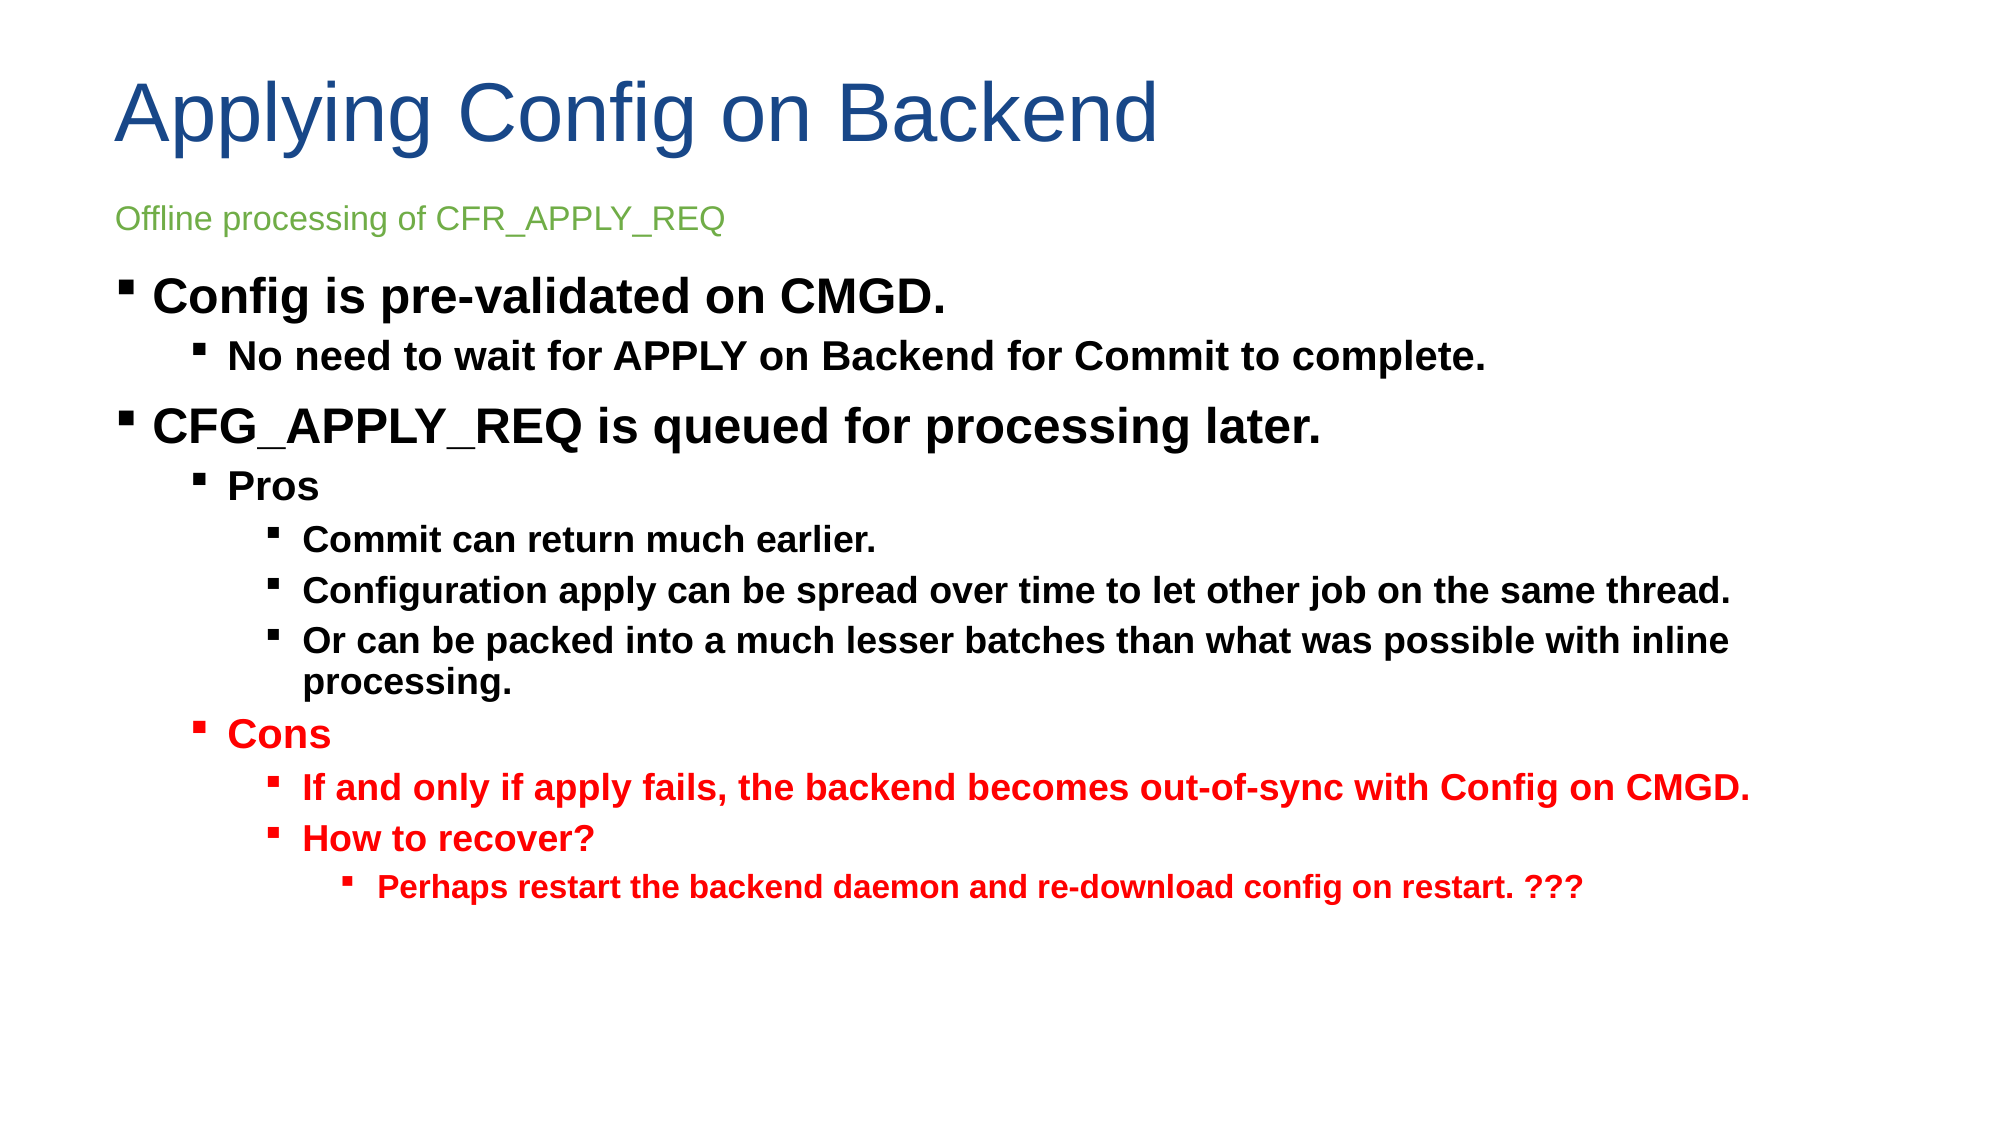

# Applying Config on Backend
Offline processing of CFR_APPLY_REQ
Config is pre-validated on CMGD.
No need to wait for APPLY on Backend for Commit to complete.
CFG_APPLY_REQ is queued for processing later.
Pros
Commit can return much earlier.
Configuration apply can be spread over time to let other job on the same thread.
Or can be packed into a much lesser batches than what was possible with inline processing.
Cons
If and only if apply fails, the backend becomes out-of-sync with Config on CMGD.
How to recover?
Perhaps restart the backend daemon and re-download config on restart. ???